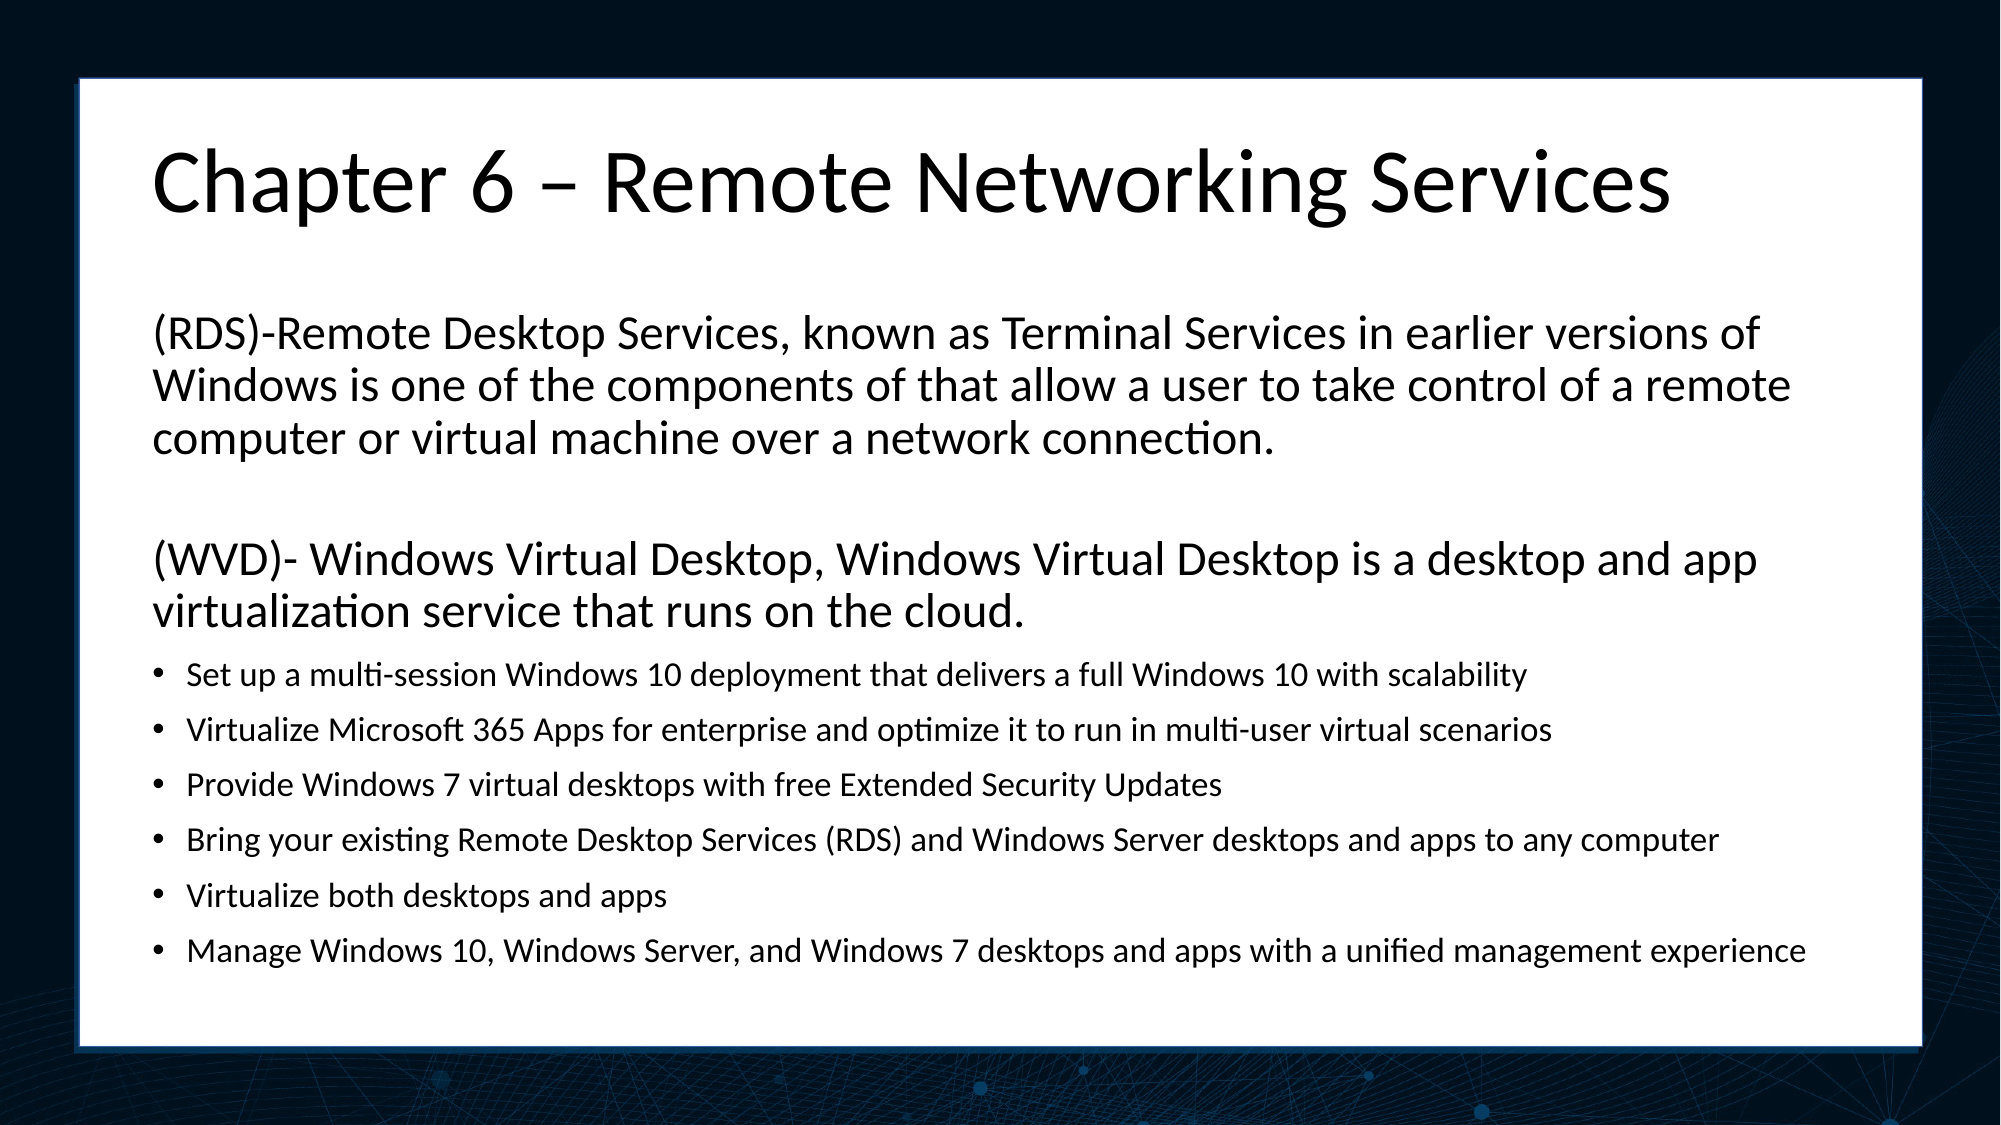

# Chapter 6 – Remote Networking Services
(RDS)-Remote Desktop Services, known as Terminal Services in earlier versions of Windows is one of the components of that allow a user to take control of a remote computer or virtual machine over a network connection.
(WVD)- Windows Virtual Desktop, Windows Virtual Desktop is a desktop and app virtualization service that runs on the cloud.
Set up a multi-session Windows 10 deployment that delivers a full Windows 10 with scalability
Virtualize Microsoft 365 Apps for enterprise and optimize it to run in multi-user virtual scenarios
Provide Windows 7 virtual desktops with free Extended Security Updates
Bring your existing Remote Desktop Services (RDS) and Windows Server desktops and apps to any computer
Virtualize both desktops and apps
Manage Windows 10, Windows Server, and Windows 7 desktops and apps with a unified management experience